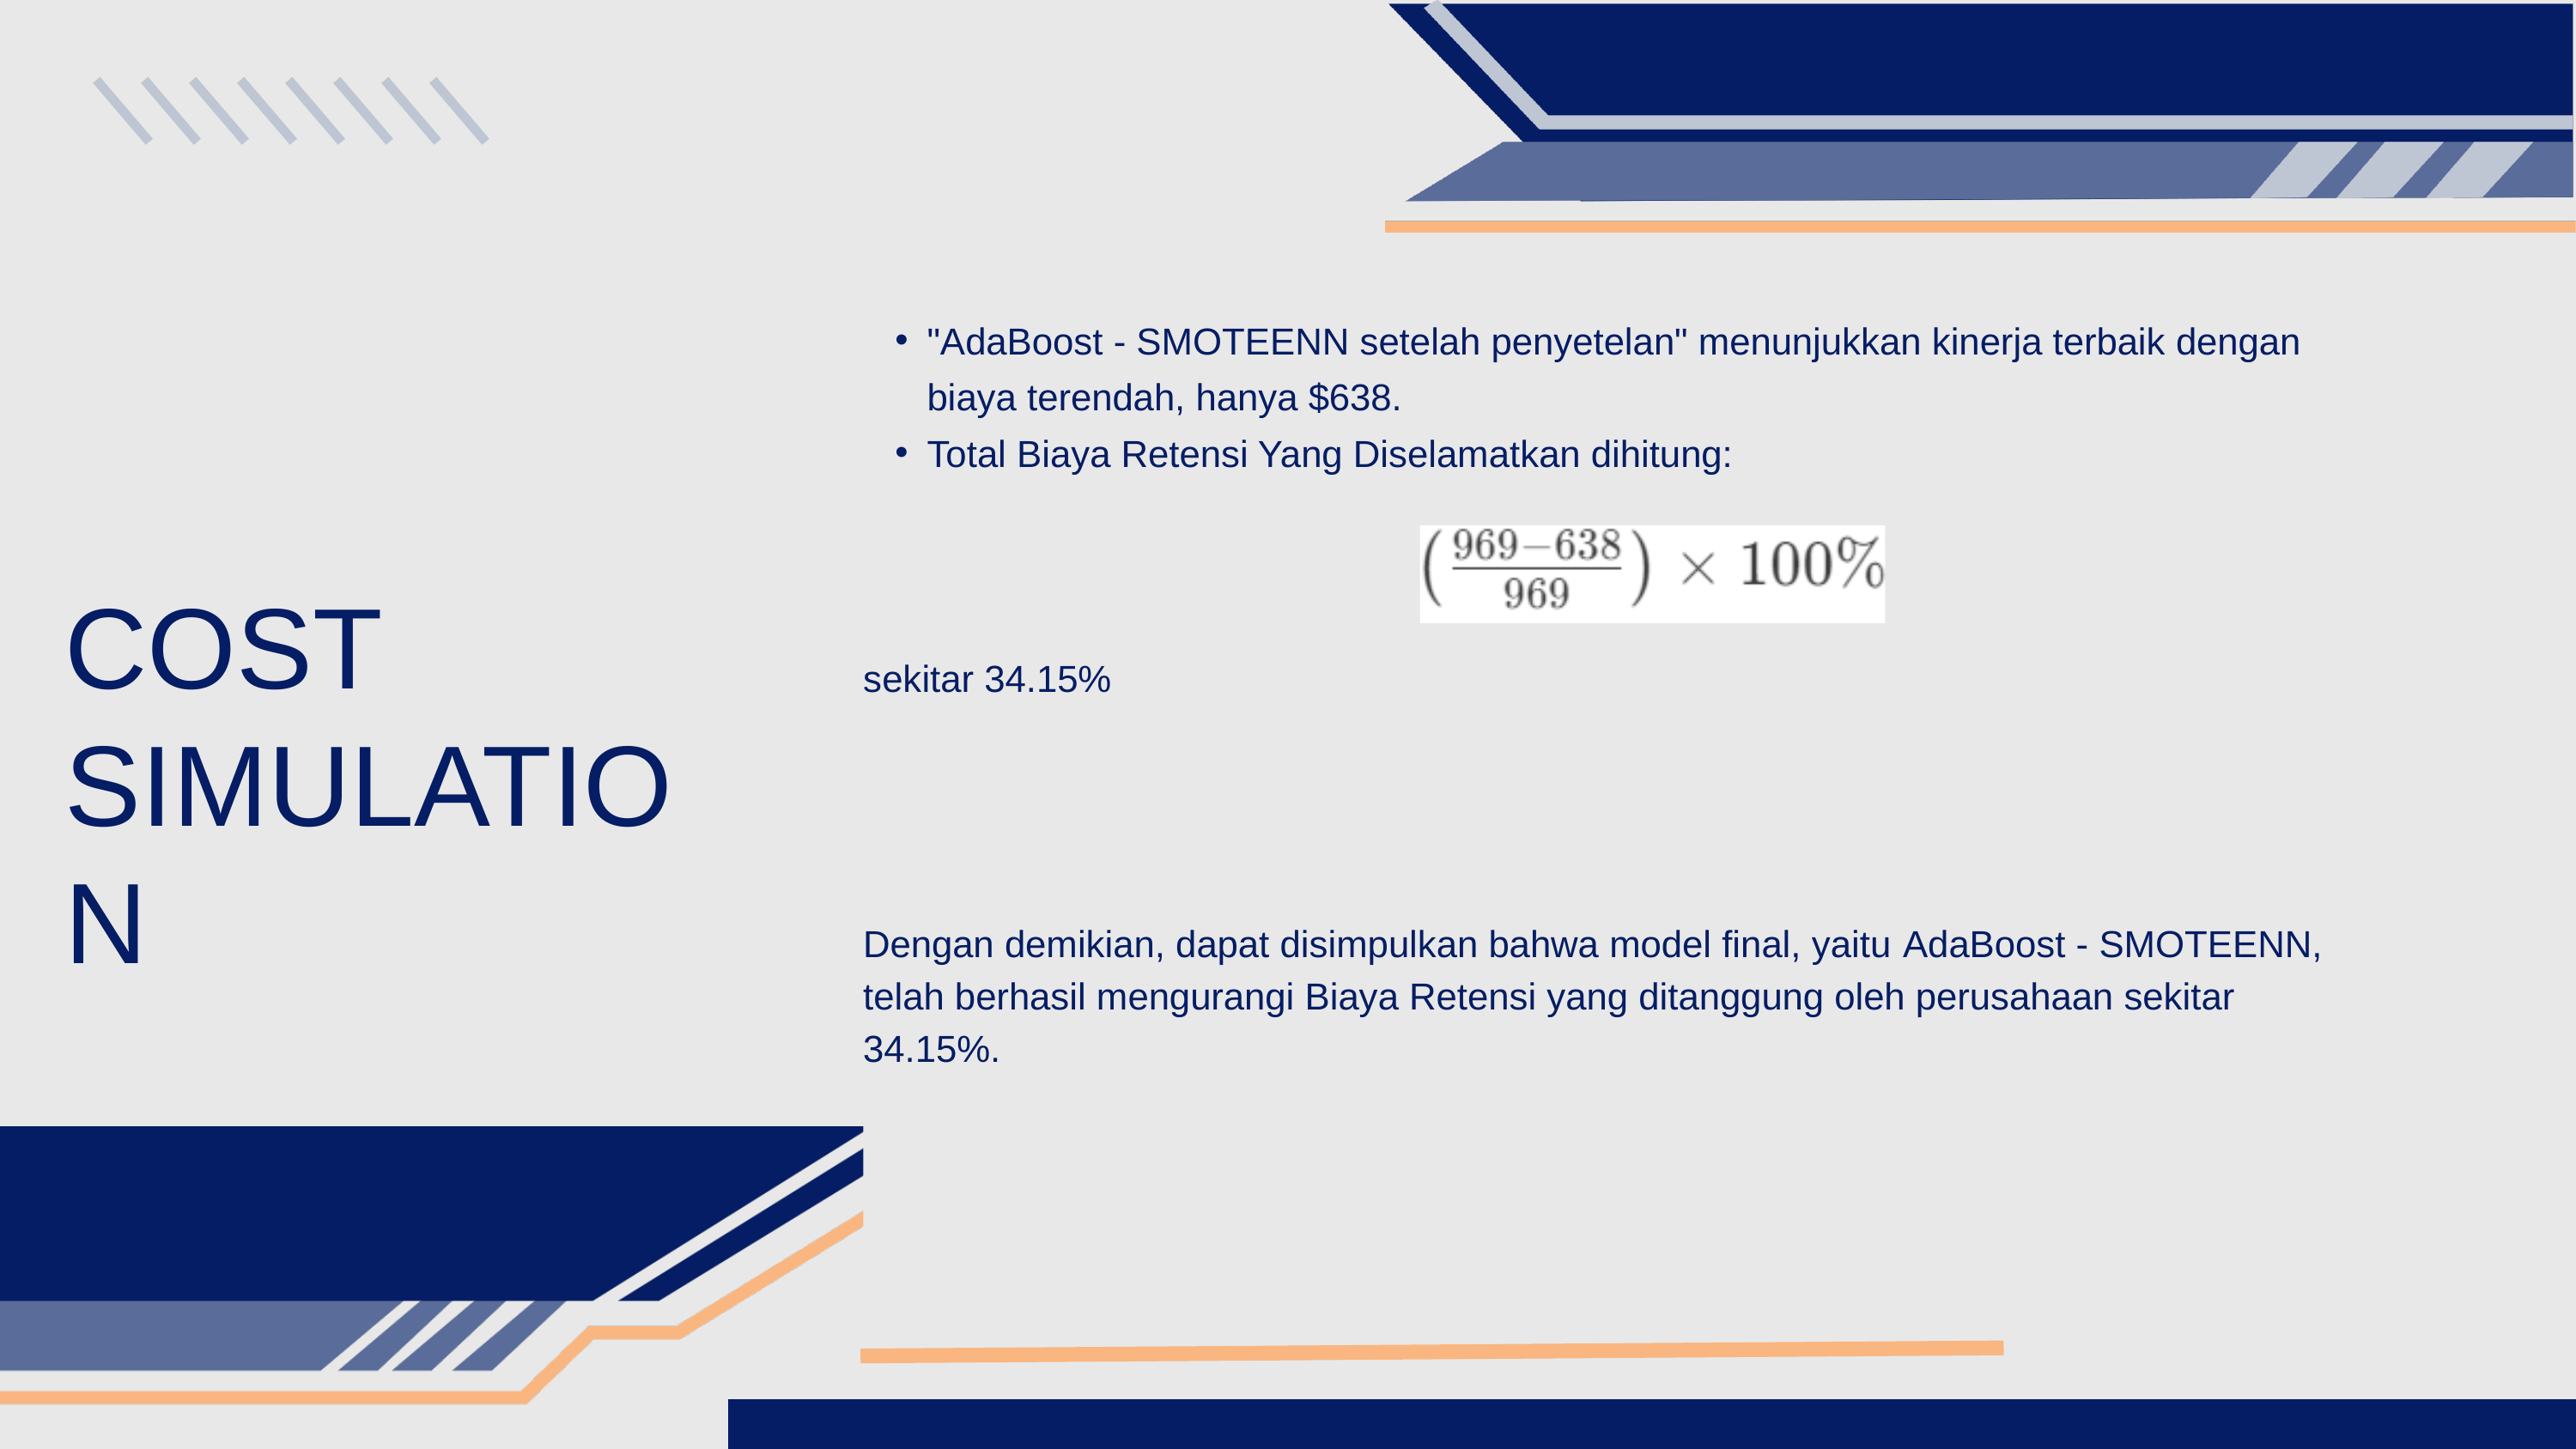

"AdaBoost - SMOTEENN setelah penyetelan" menunjukkan kinerja terbaik dengan biaya terendah, hanya $638.
Total Biaya Retensi Yang Diselamatkan dihitung:

sekitar 34.15%

COST
SIMULATION
Dengan demikian, dapat disimpulkan bahwa model final, yaitu AdaBoost - SMOTEENN, telah berhasil mengurangi Biaya Retensi yang ditanggung oleh perusahaan sekitar 34.15%.